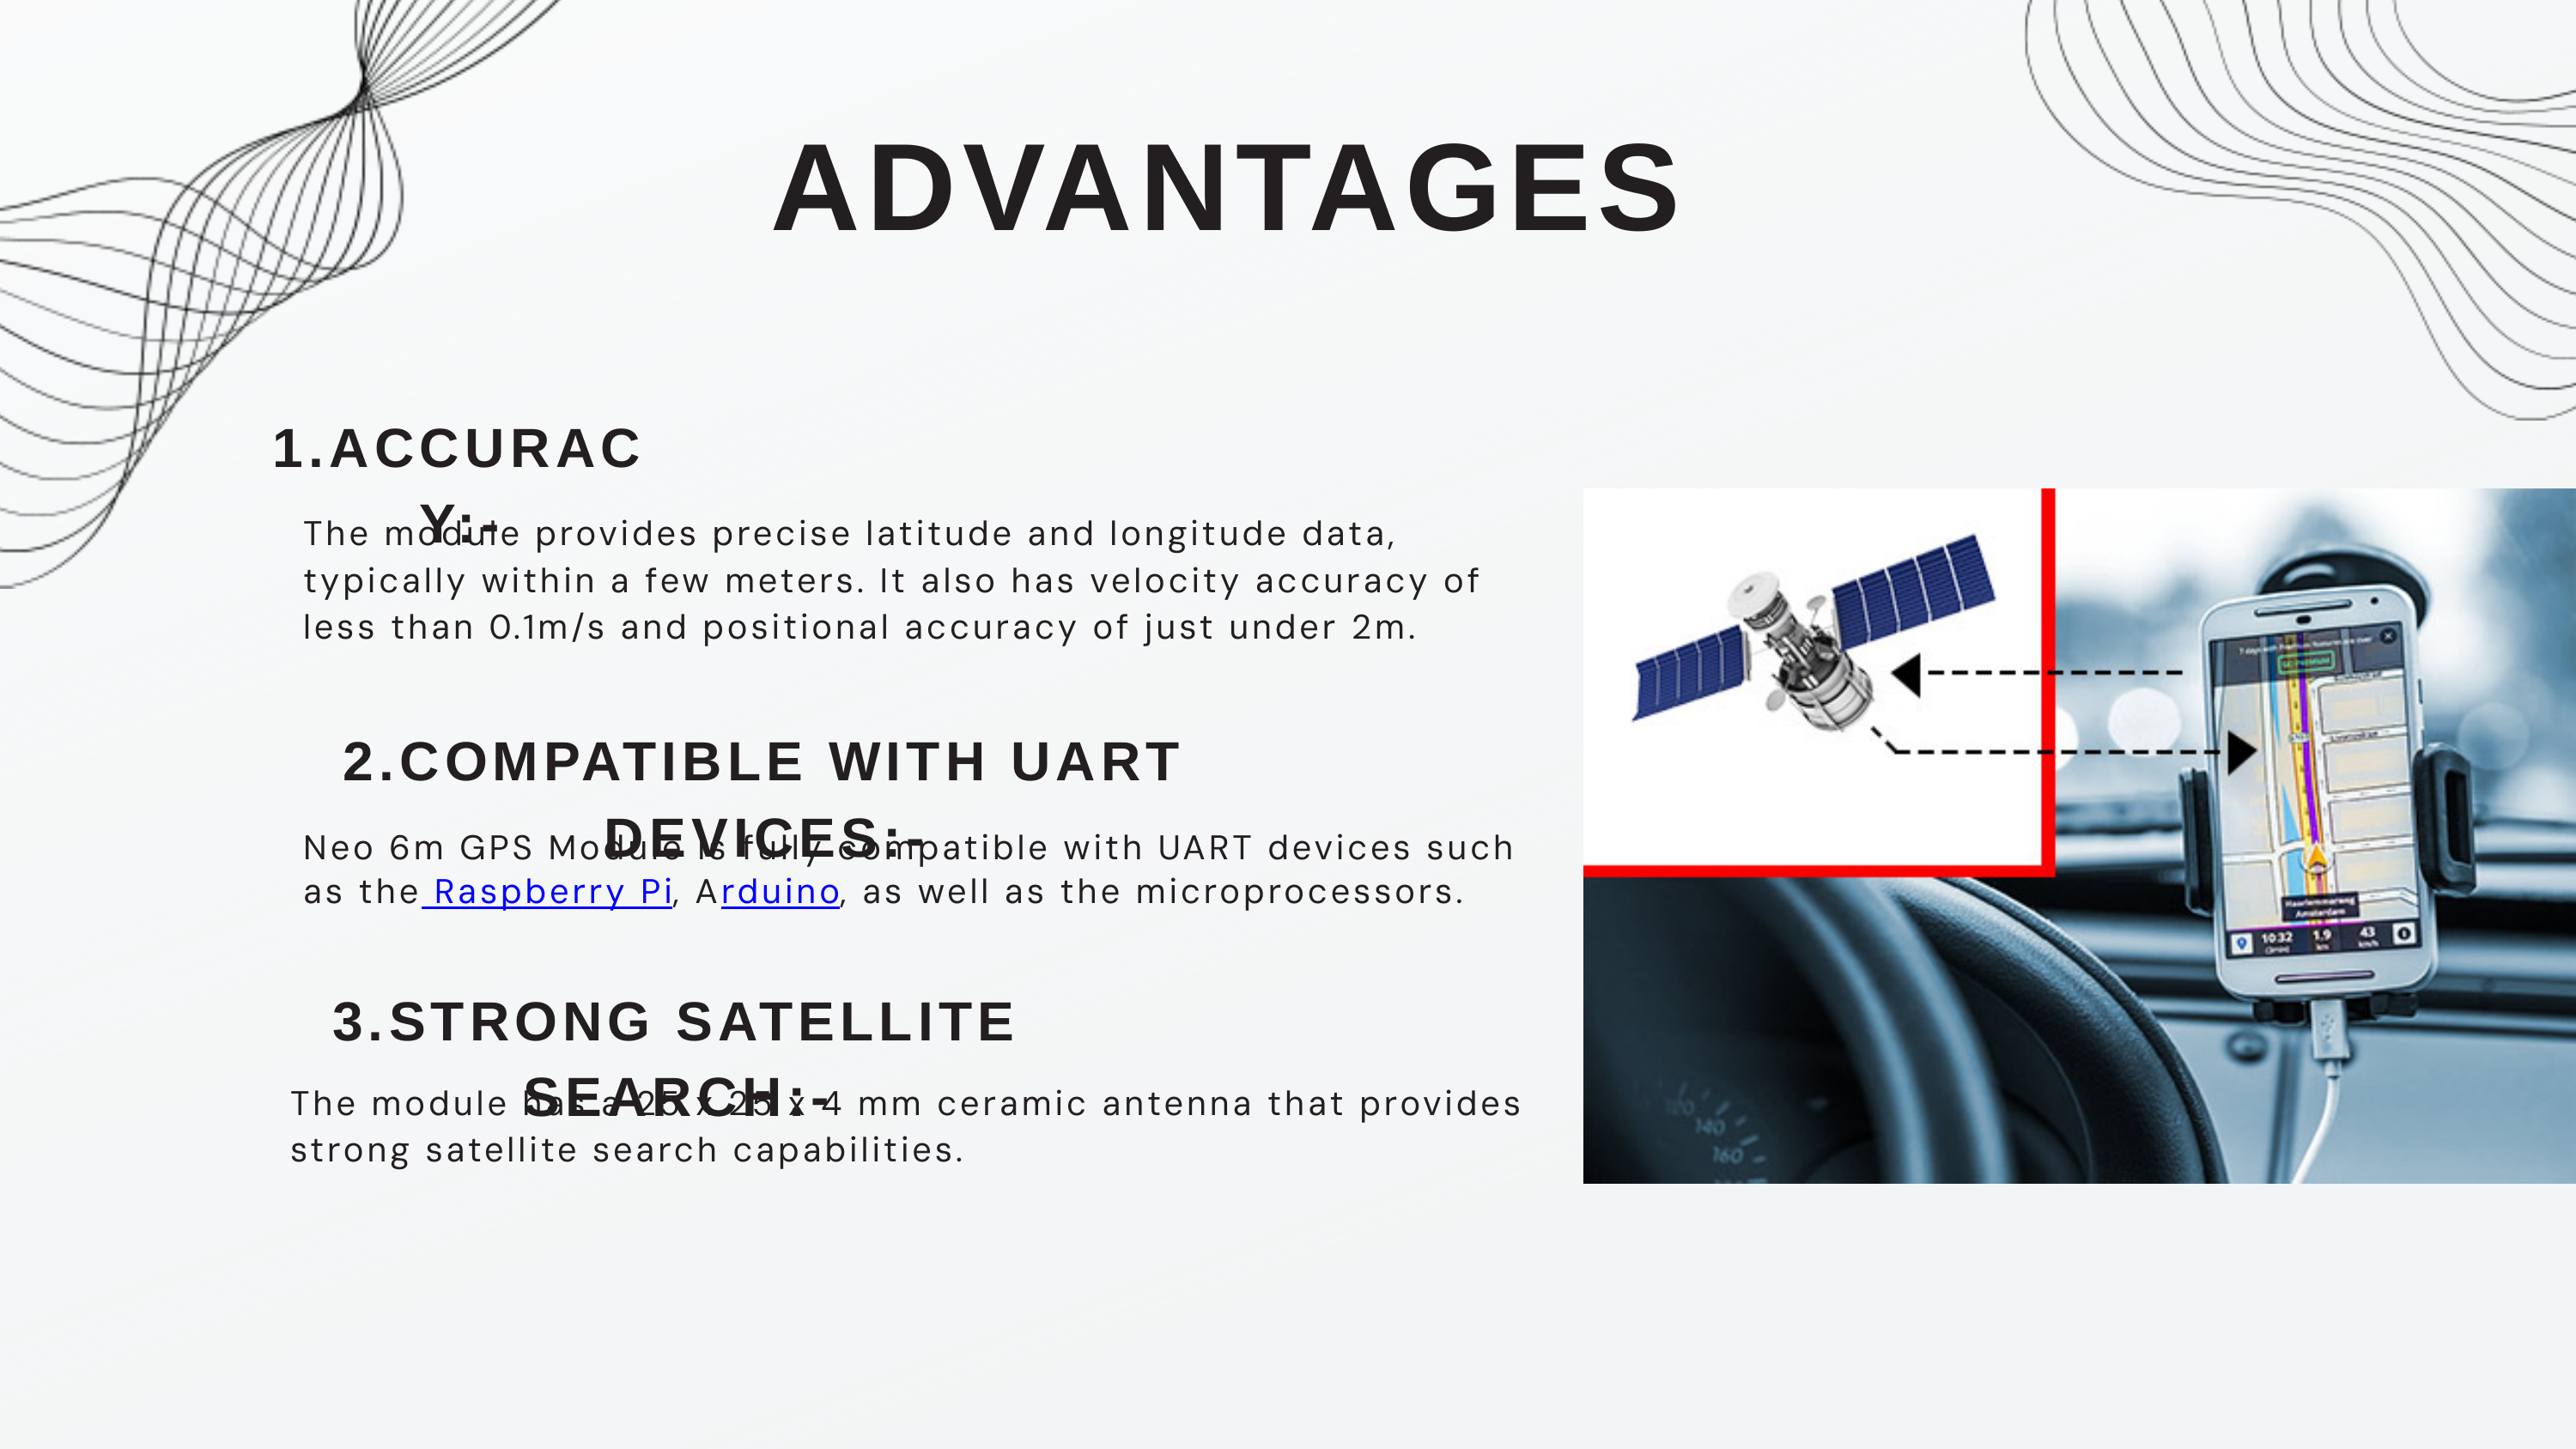

ADVANTAGES
1.ACCURACY:-

The module provides precise latitude and longitude data, typically within a few meters. It also has velocity accuracy of less than 0.1m/s and positional accuracy of just under 2m.
2.COMPATIBLE WITH UART DEVICES:-
Neo 6m GPS Module is fully compatible with UART devices such as the Raspberry Pi, Arduino, as well as the microprocessors.
3.STRONG SATELLITE SEARCH:-

The module has a 25 x 25 x 4 mm ceramic antenna that provides strong satellite search capabilities.